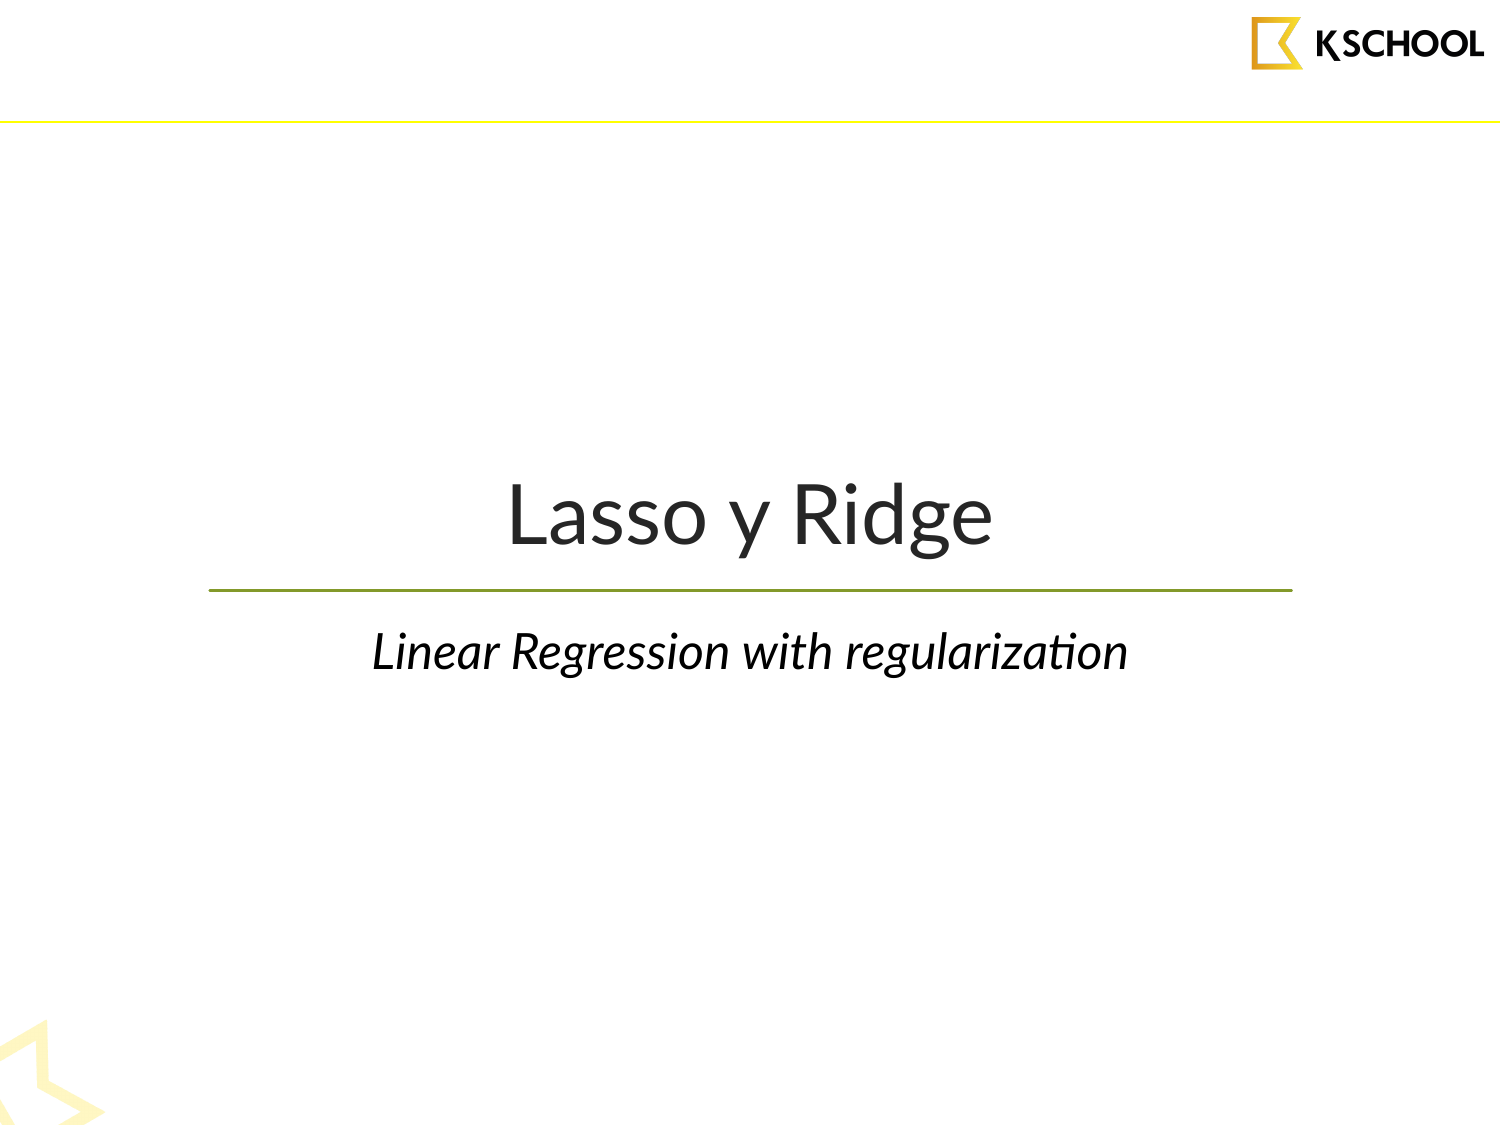

# Lasso y Ridge
Linear Regression with regularization